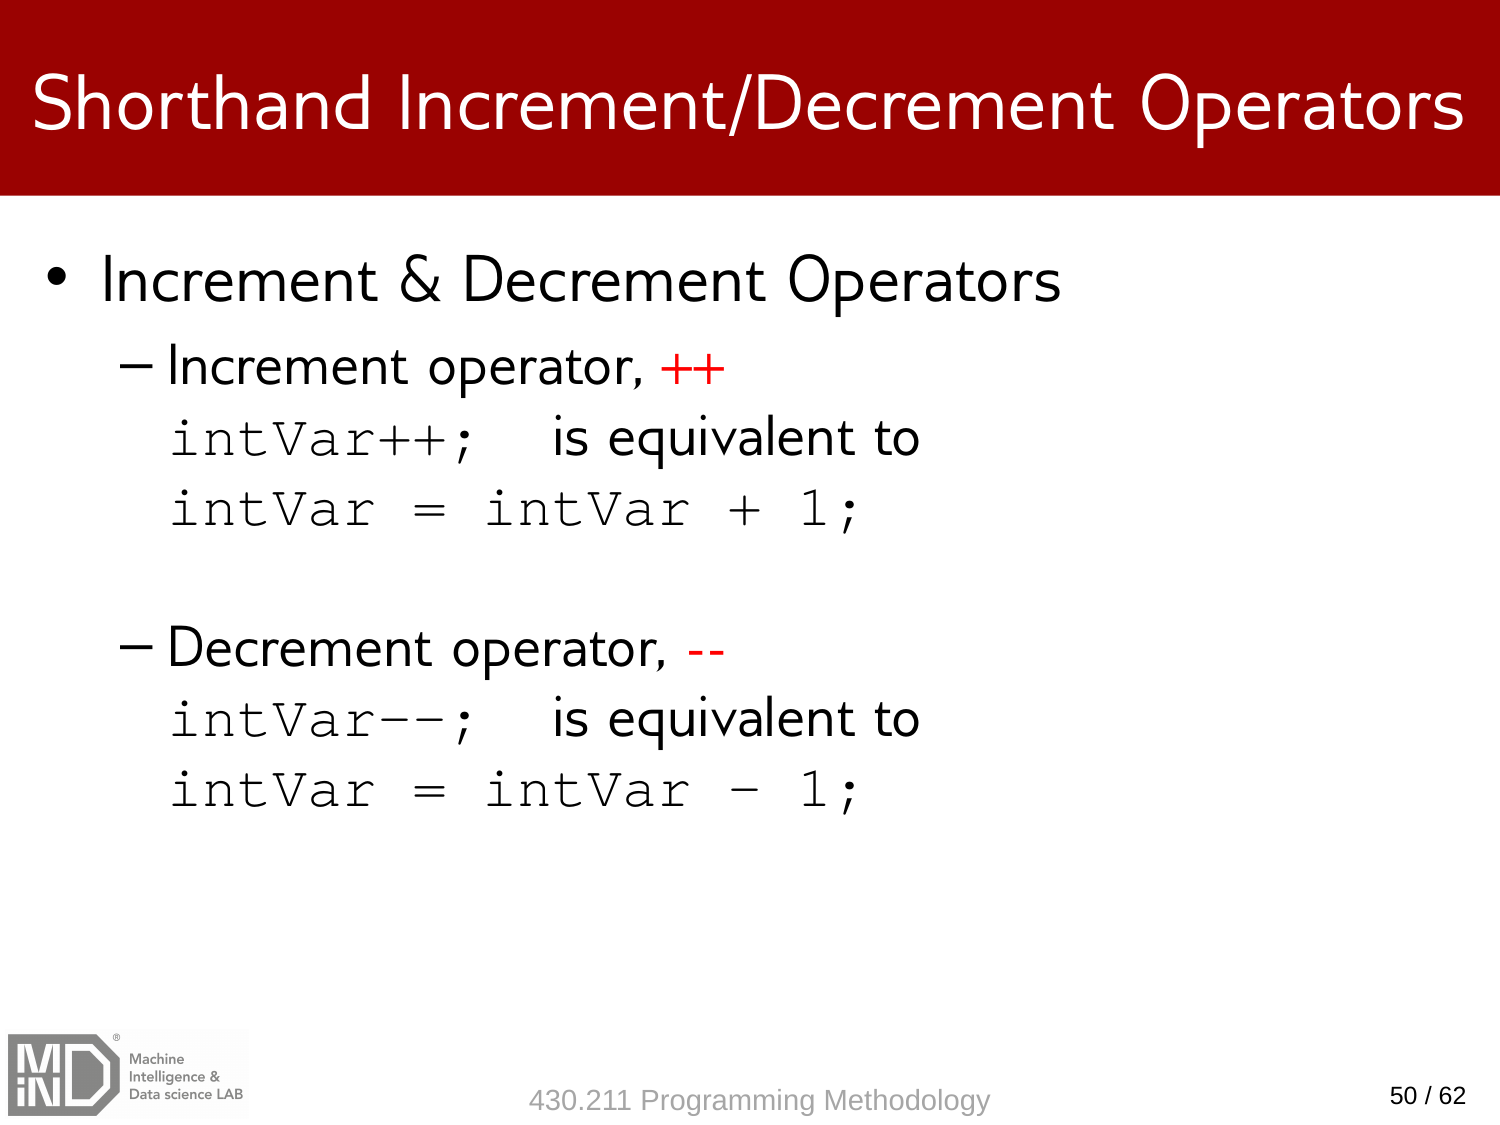

# Shorthand Increment/Decrement Operators
Increment & Decrement Operators
Increment operator, ++
intVar++;  is equivalent to
intVar = intVar + 1;

Decrement operator, --
intVar--;   is equivalent to
intVar = intVar – 1;
50 / 62